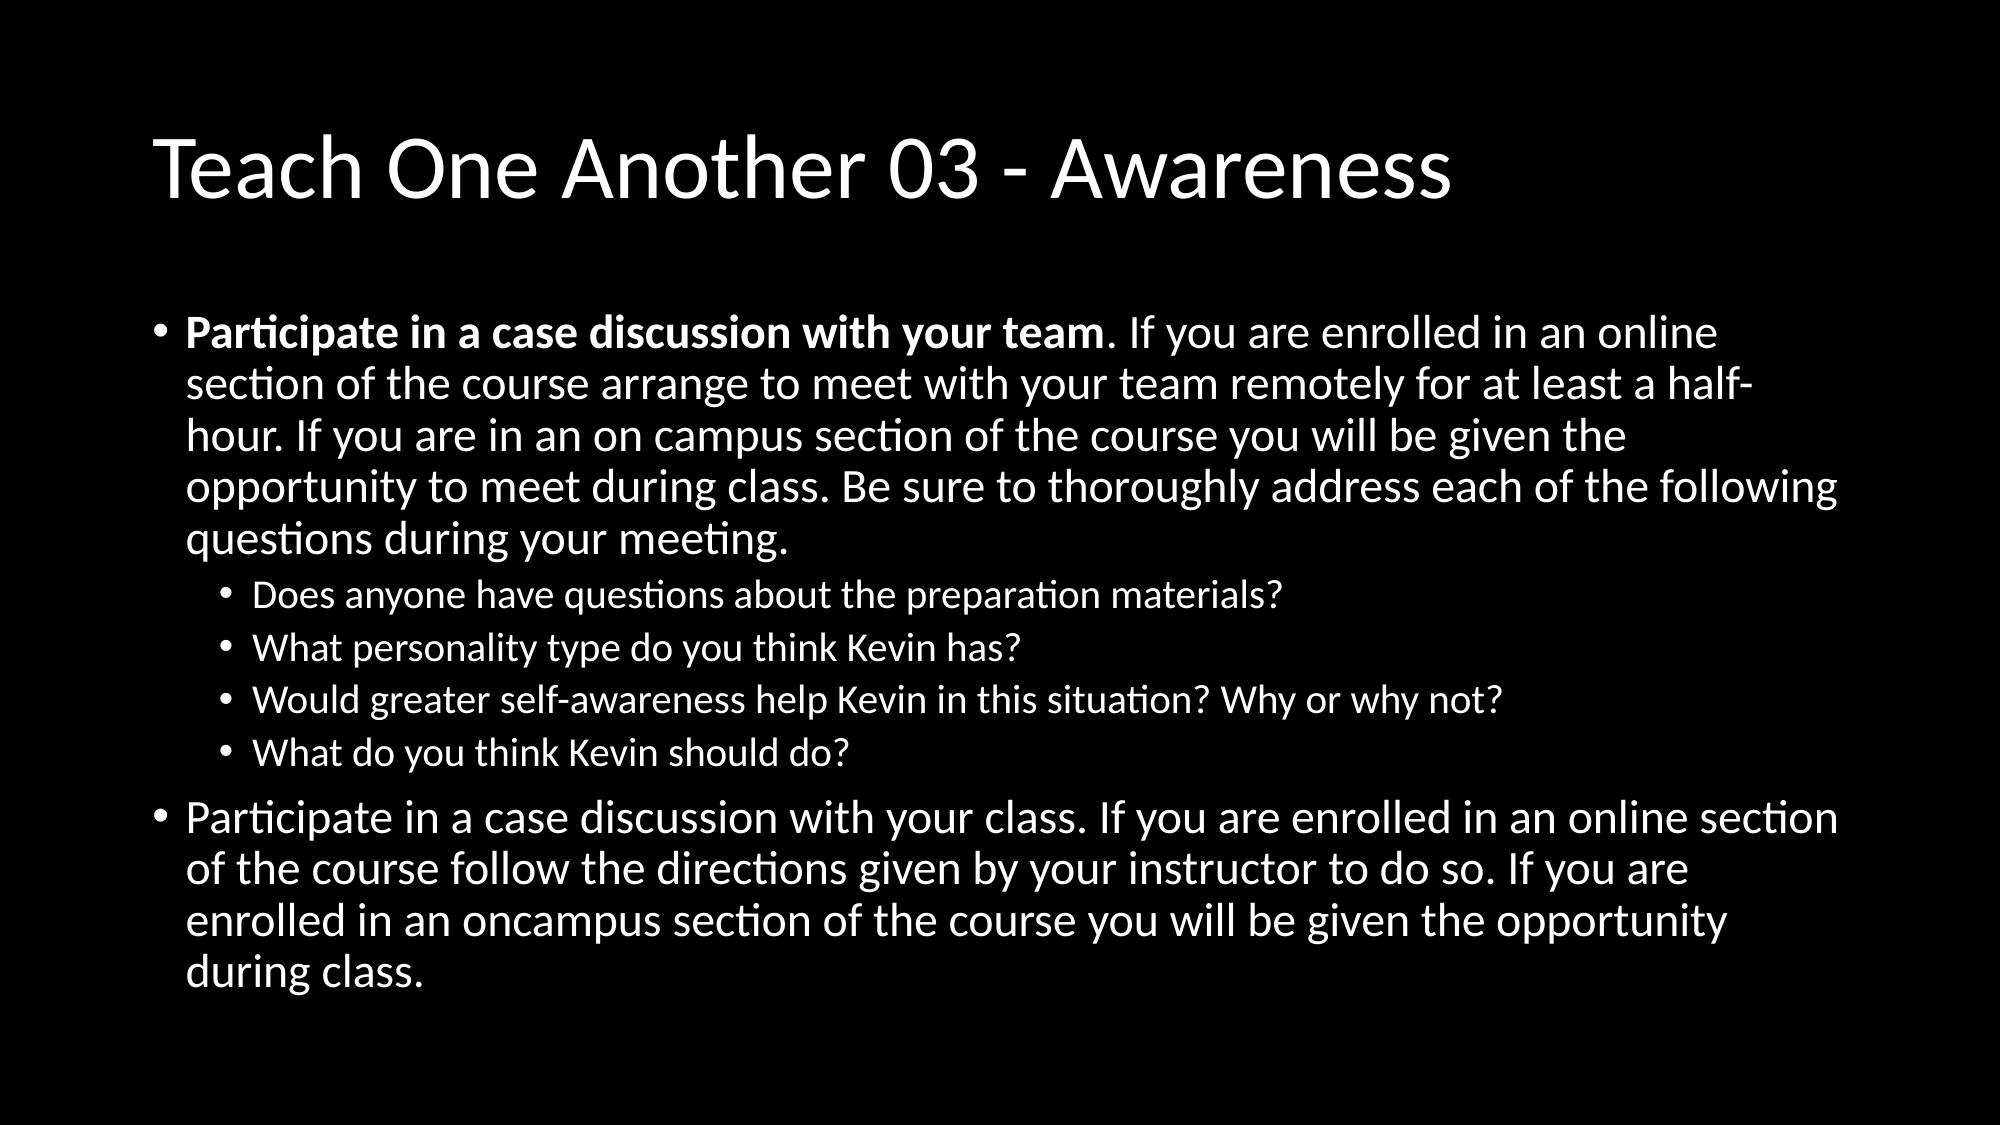

# Teach One Another 03 - Awareness
Participate in a case discussion with your team. If you are enrolled in an online section of the course arrange to meet with your team remotely for at least a half-hour. If you are in an on campus section of the course you will be given the opportunity to meet during class. Be sure to thoroughly address each of the following questions during your meeting.
Does anyone have questions about the preparation materials?
What personality type do you think Kevin has?
Would greater self-awareness help Kevin in this situation? Why or why not?
What do you think Kevin should do?
Participate in a case discussion with your class. If you are enrolled in an online section of the course follow the directions given by your instructor to do so. If you are enrolled in an oncampus section of the course you will be given the opportunity during class.